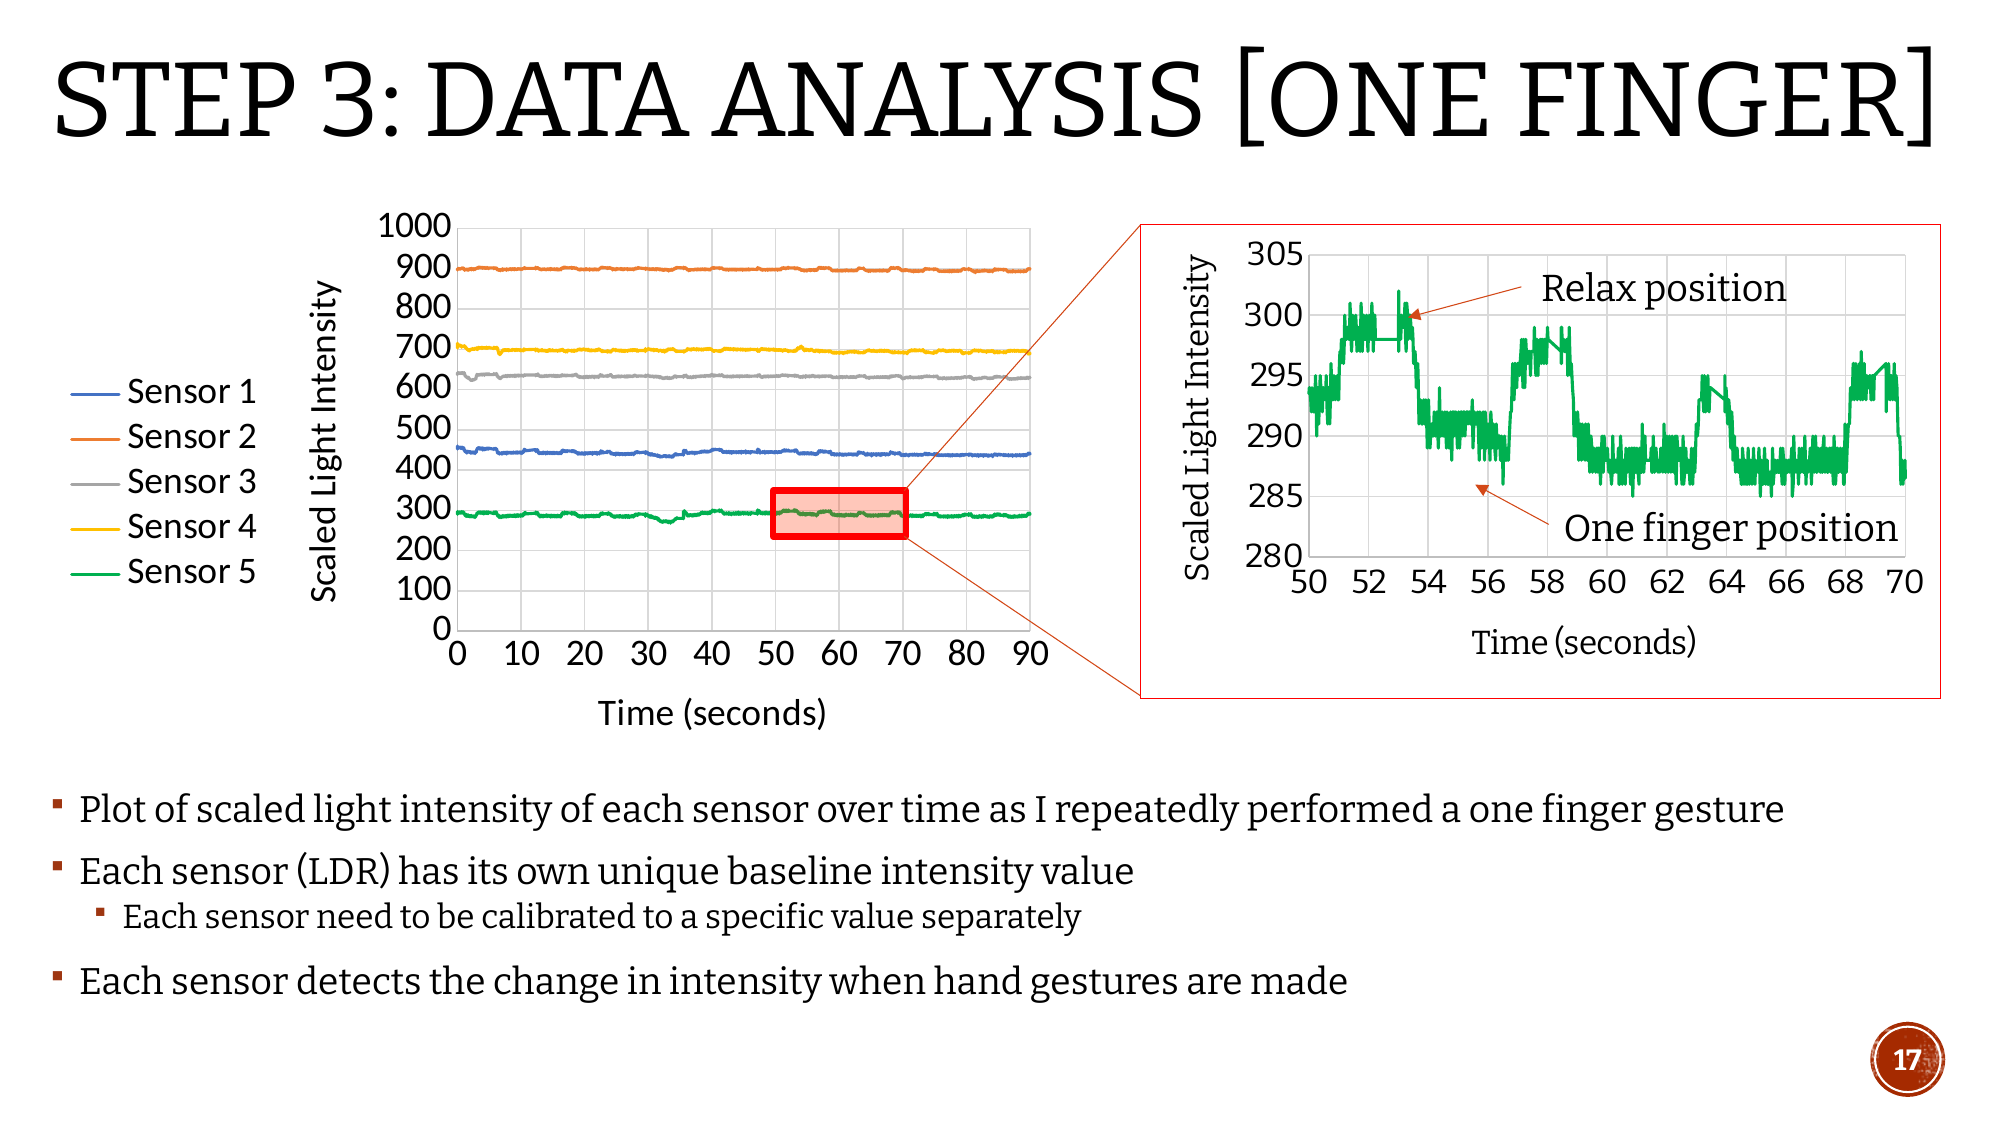

# Step 3: Data ANALYSIS [one finger]

### Chart

| Category | Sensor 1 | Sensor 2 | Sensor 3 | Sensor 4 | Sensor 5 |
|---|---|---|---|---|---|

### Chart

| Category | ldr5 |
|---|---|
Relax position

One finger position
Plot of scaled light intensity of each sensor over time as I repeatedly performed a one finger gesture
Each sensor (LDR) has its own unique baseline intensity value
Each sensor need to be calibrated to a specific value separately
Each sensor detects the change in intensity when hand gestures are made
17